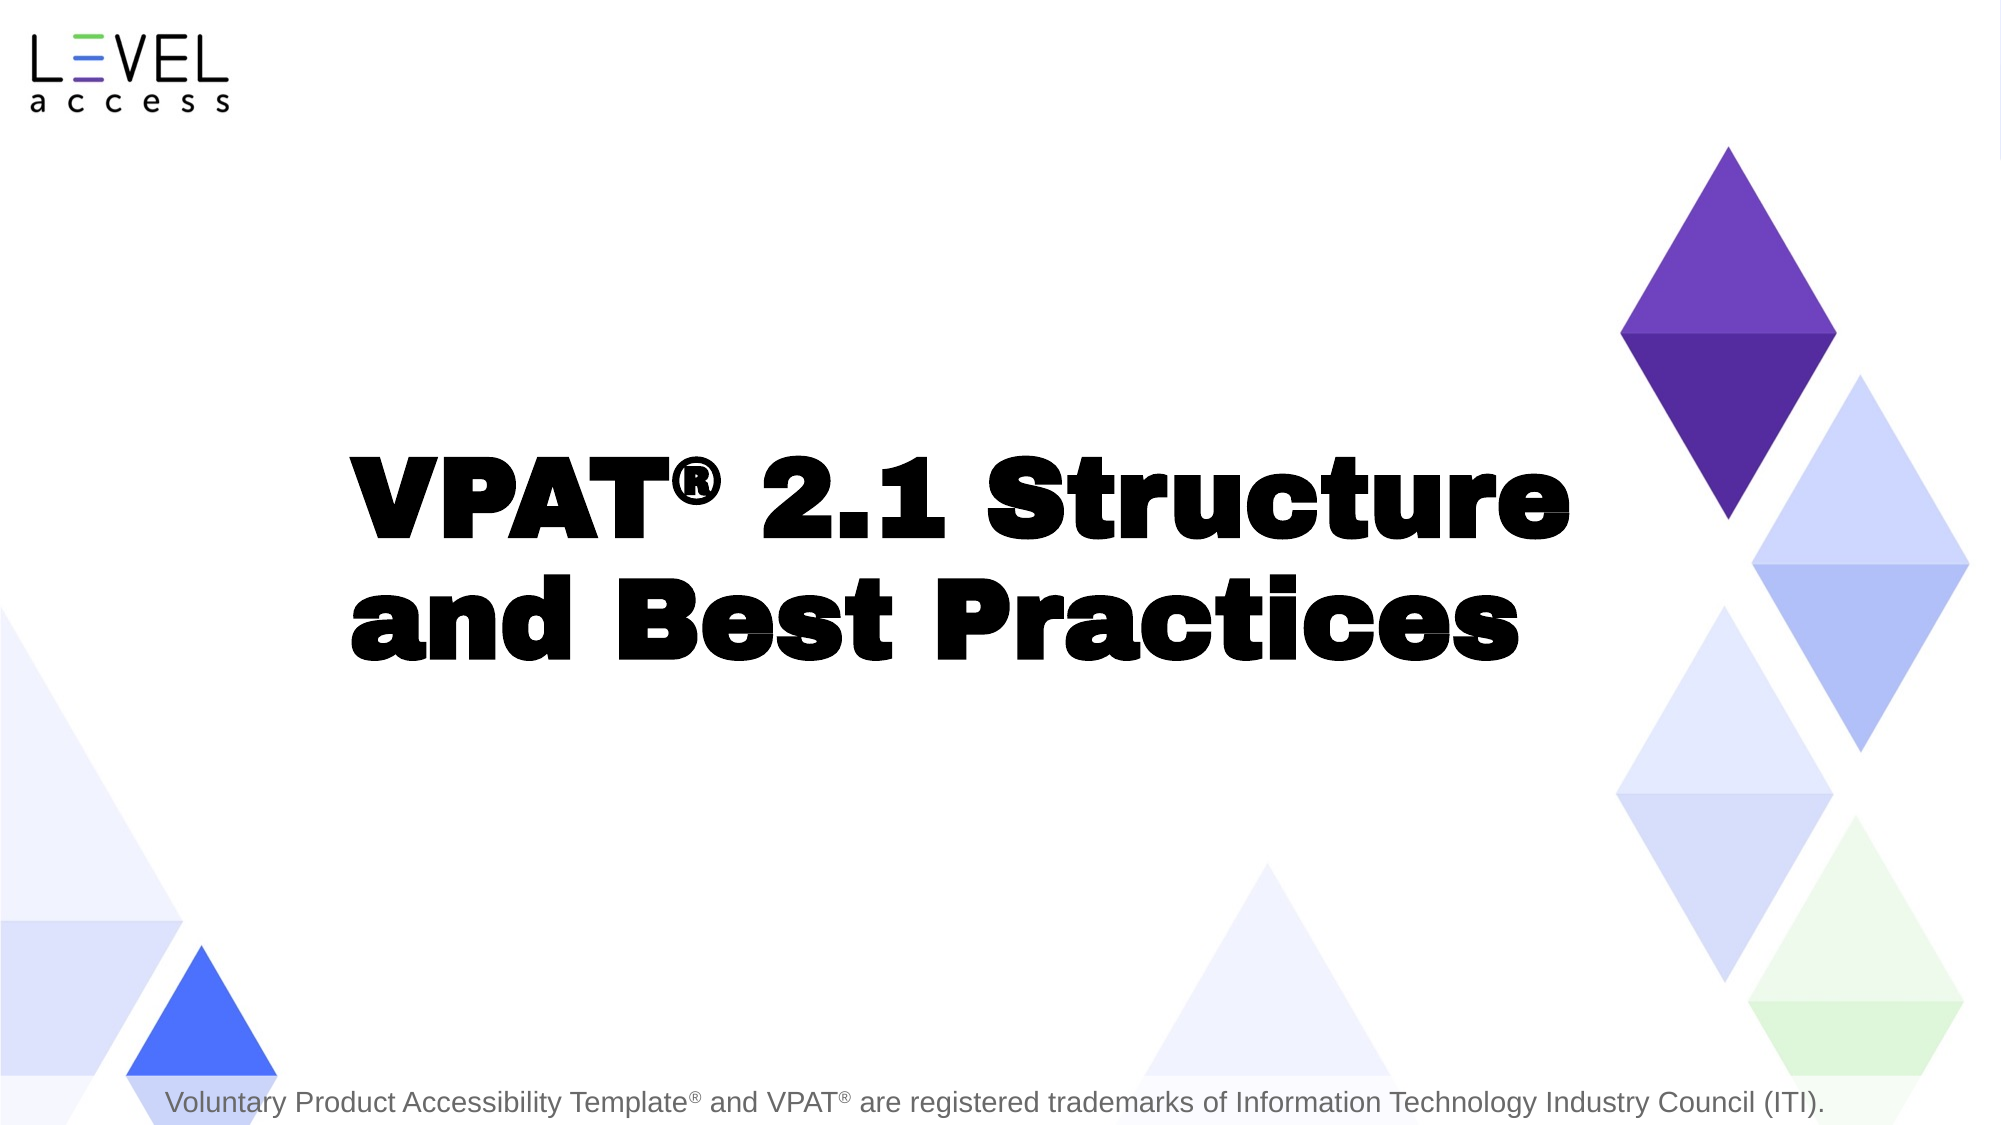

# VPAT® 2.1 Structure and Best Practices
Voluntary Product Accessibility Template® and VPAT® are registered trademarks of Information Technology Industry Council (ITI).